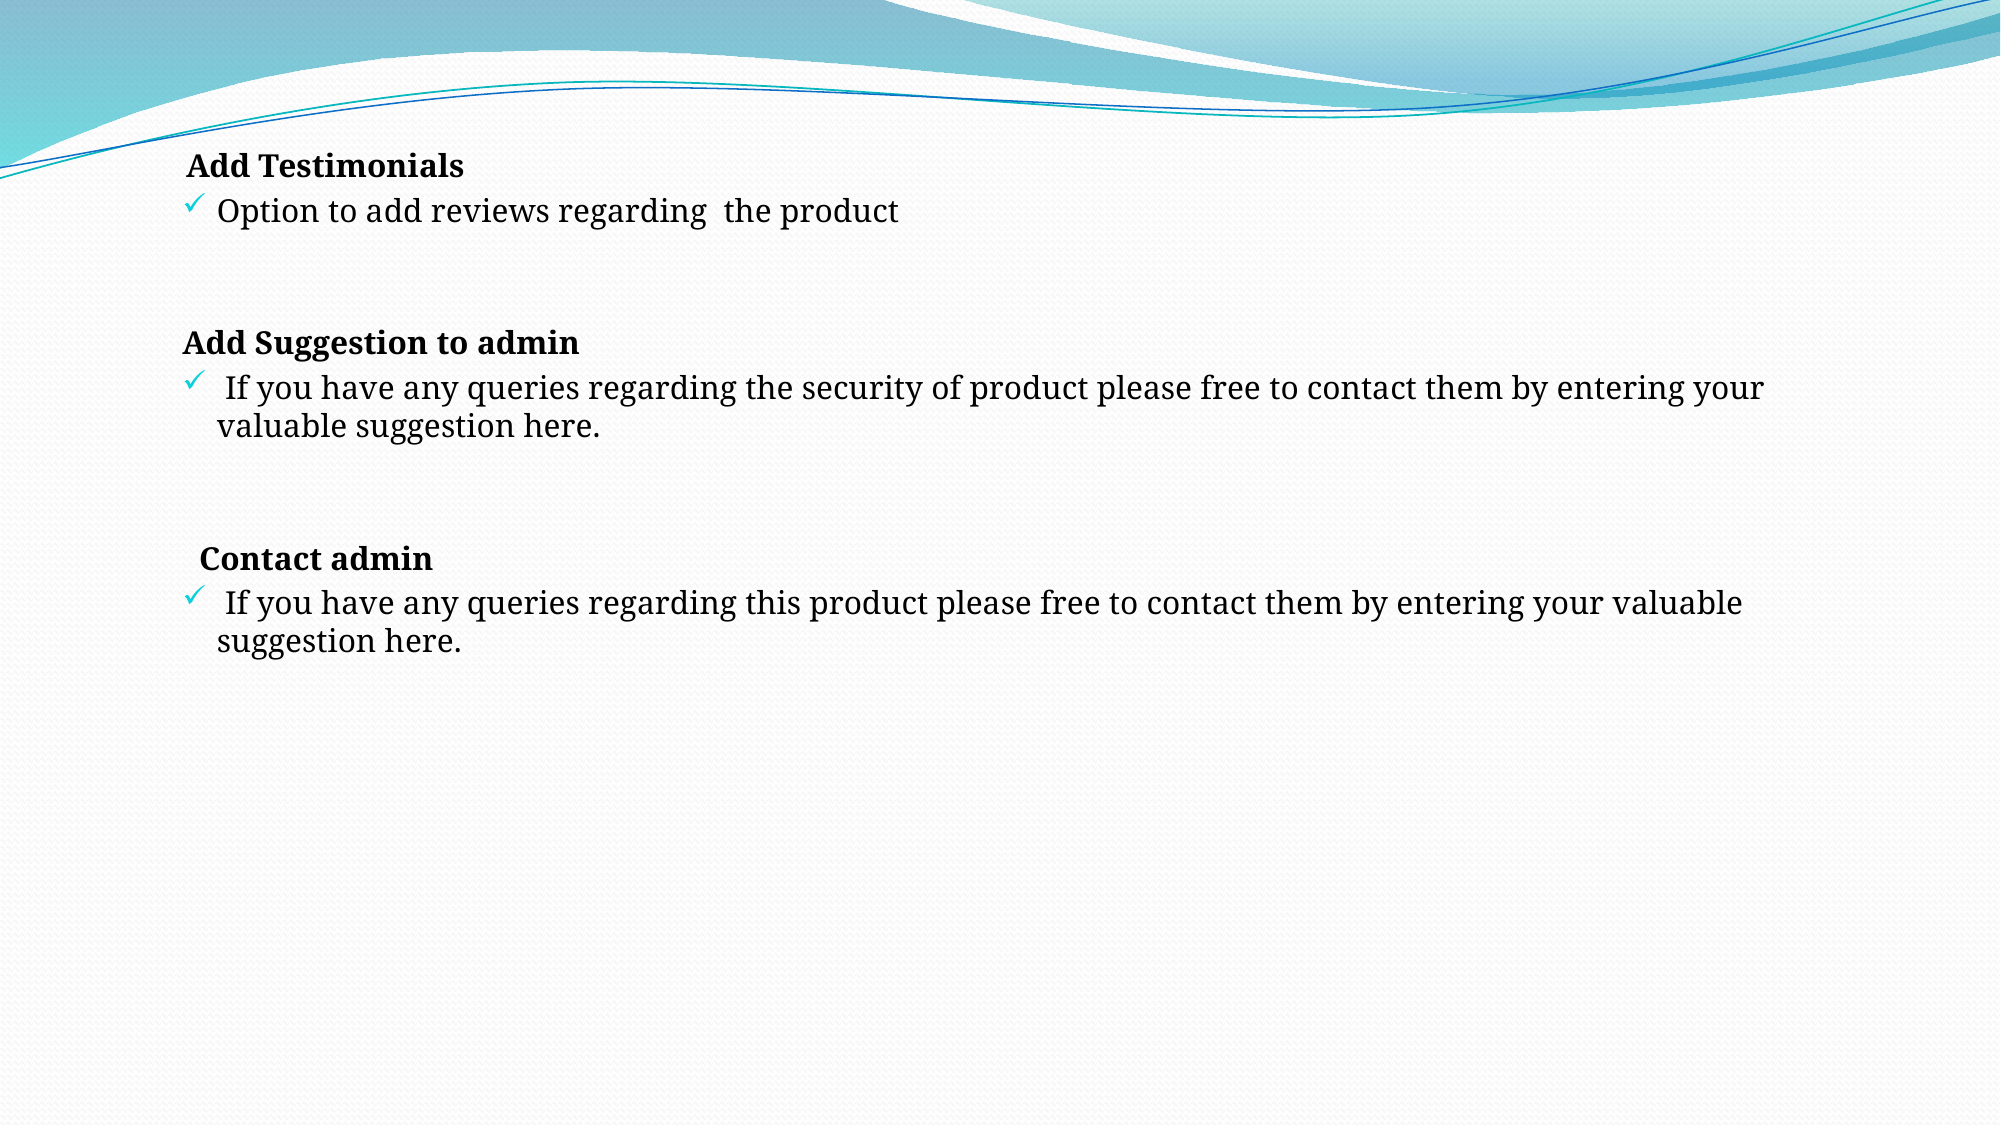

Add Testimonials
Option to add reviews regarding  the product

Add Suggestion to admin
 If you have any queries regarding the security of product please free to contact them by entering your valuable suggestion here.

  Contact admin
 If you have any queries regarding this product please free to contact them by entering your valuable suggestion here.